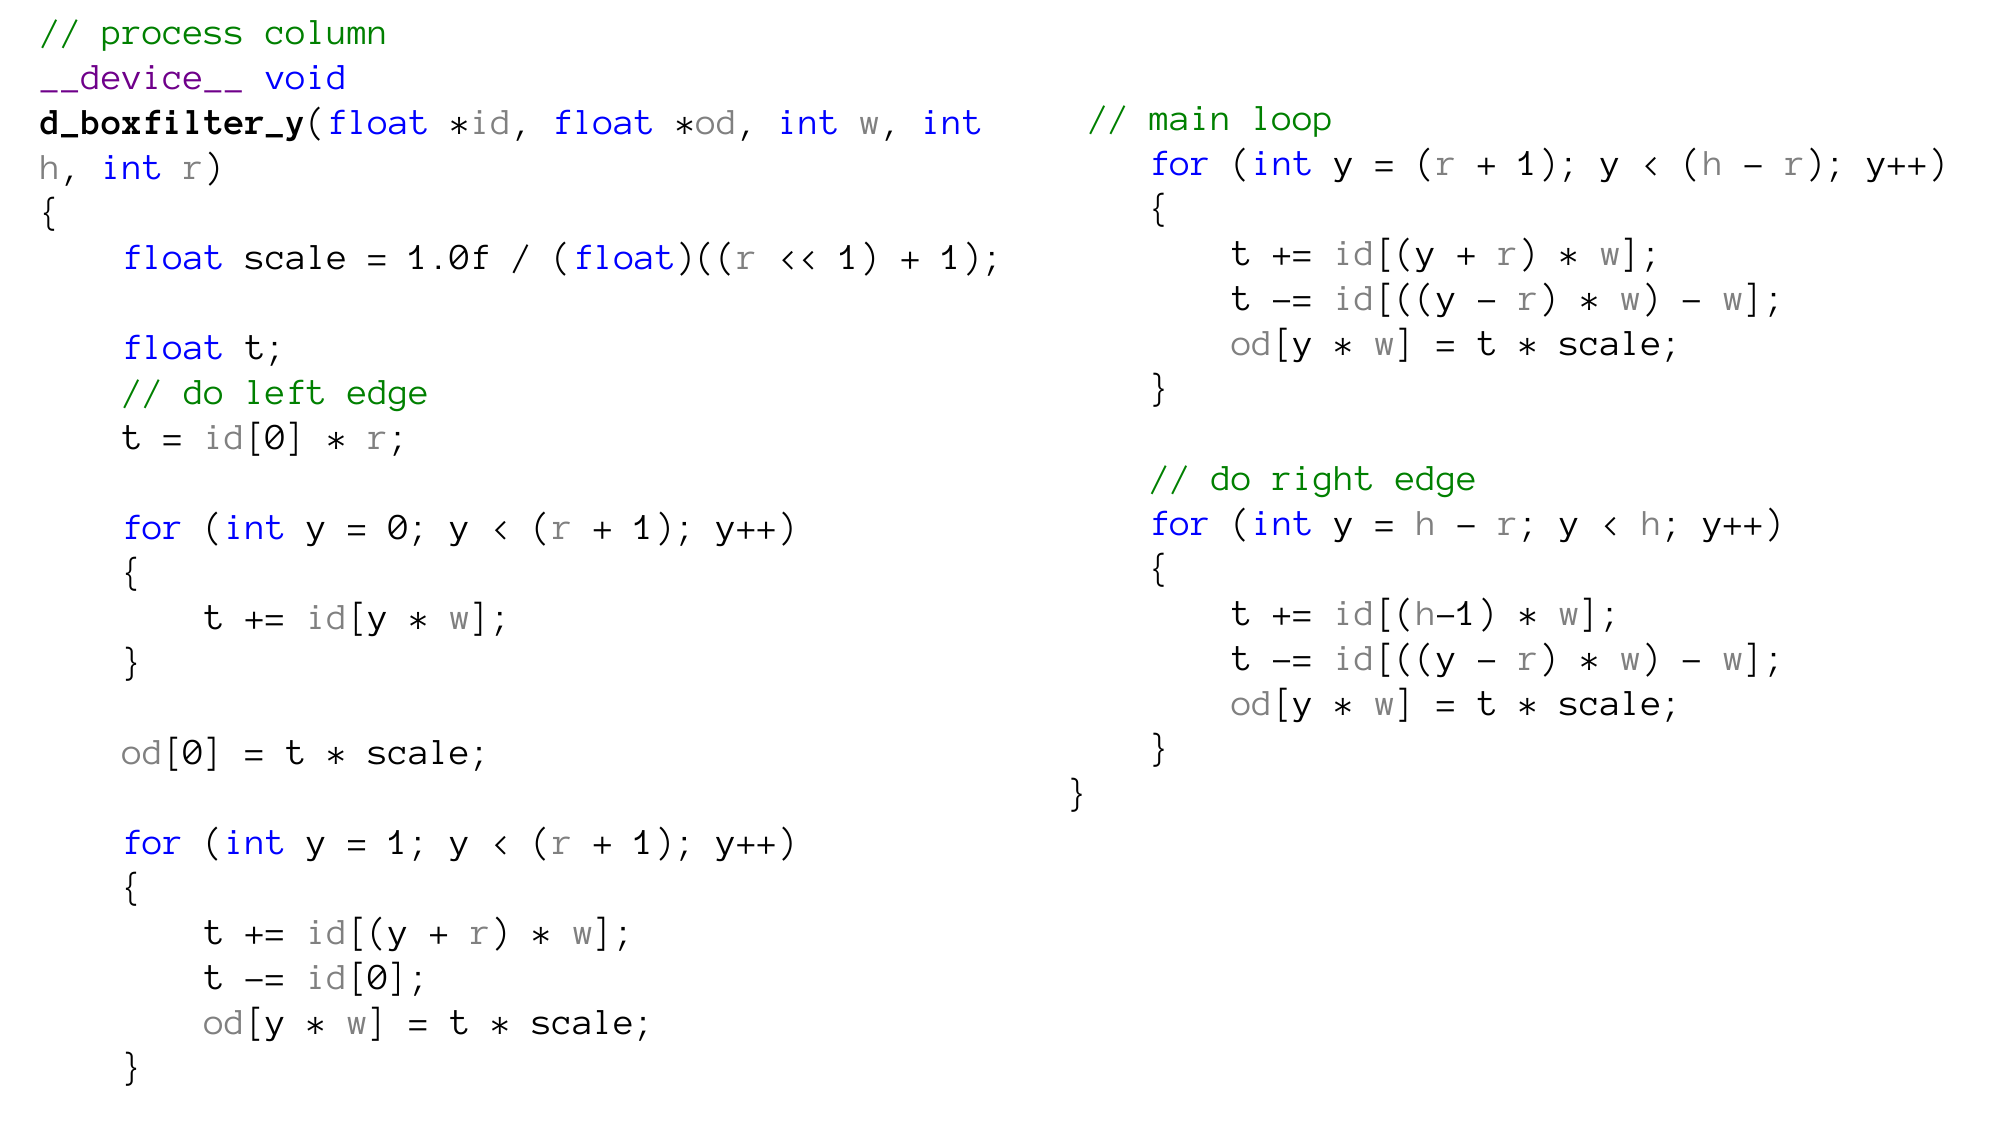

// process column
__device__ void
d_boxfilter_y(float *id, float *od, int w, int h, int r)
{
    float scale = 1.0f / (float)((r << 1) + 1);

    float t;
    // do left edge
    t = id[0] * r;

    for (int y = 0; y < (r + 1); y++)
    {
        t += id[y * w];
    }

    od[0] = t * scale;

    for (int y = 1; y < (r + 1); y++)
    {
        t += id[(y + r) * w];
        t -= id[0];
        od[y * w] = t * scale;
    }
 // main loop
    for (int y = (r + 1); y < (h - r); y++)
    {
        t += id[(y + r) * w];
        t -= id[((y - r) * w) - w];
        od[y * w] = t * scale;
    }

    // do right edge
    for (int y = h - r; y < h; y++)
    {
        t += id[(h-1) * w];
        t -= id[((y - r) * w) - w];
        od[y * w] = t * scale;
    }
}